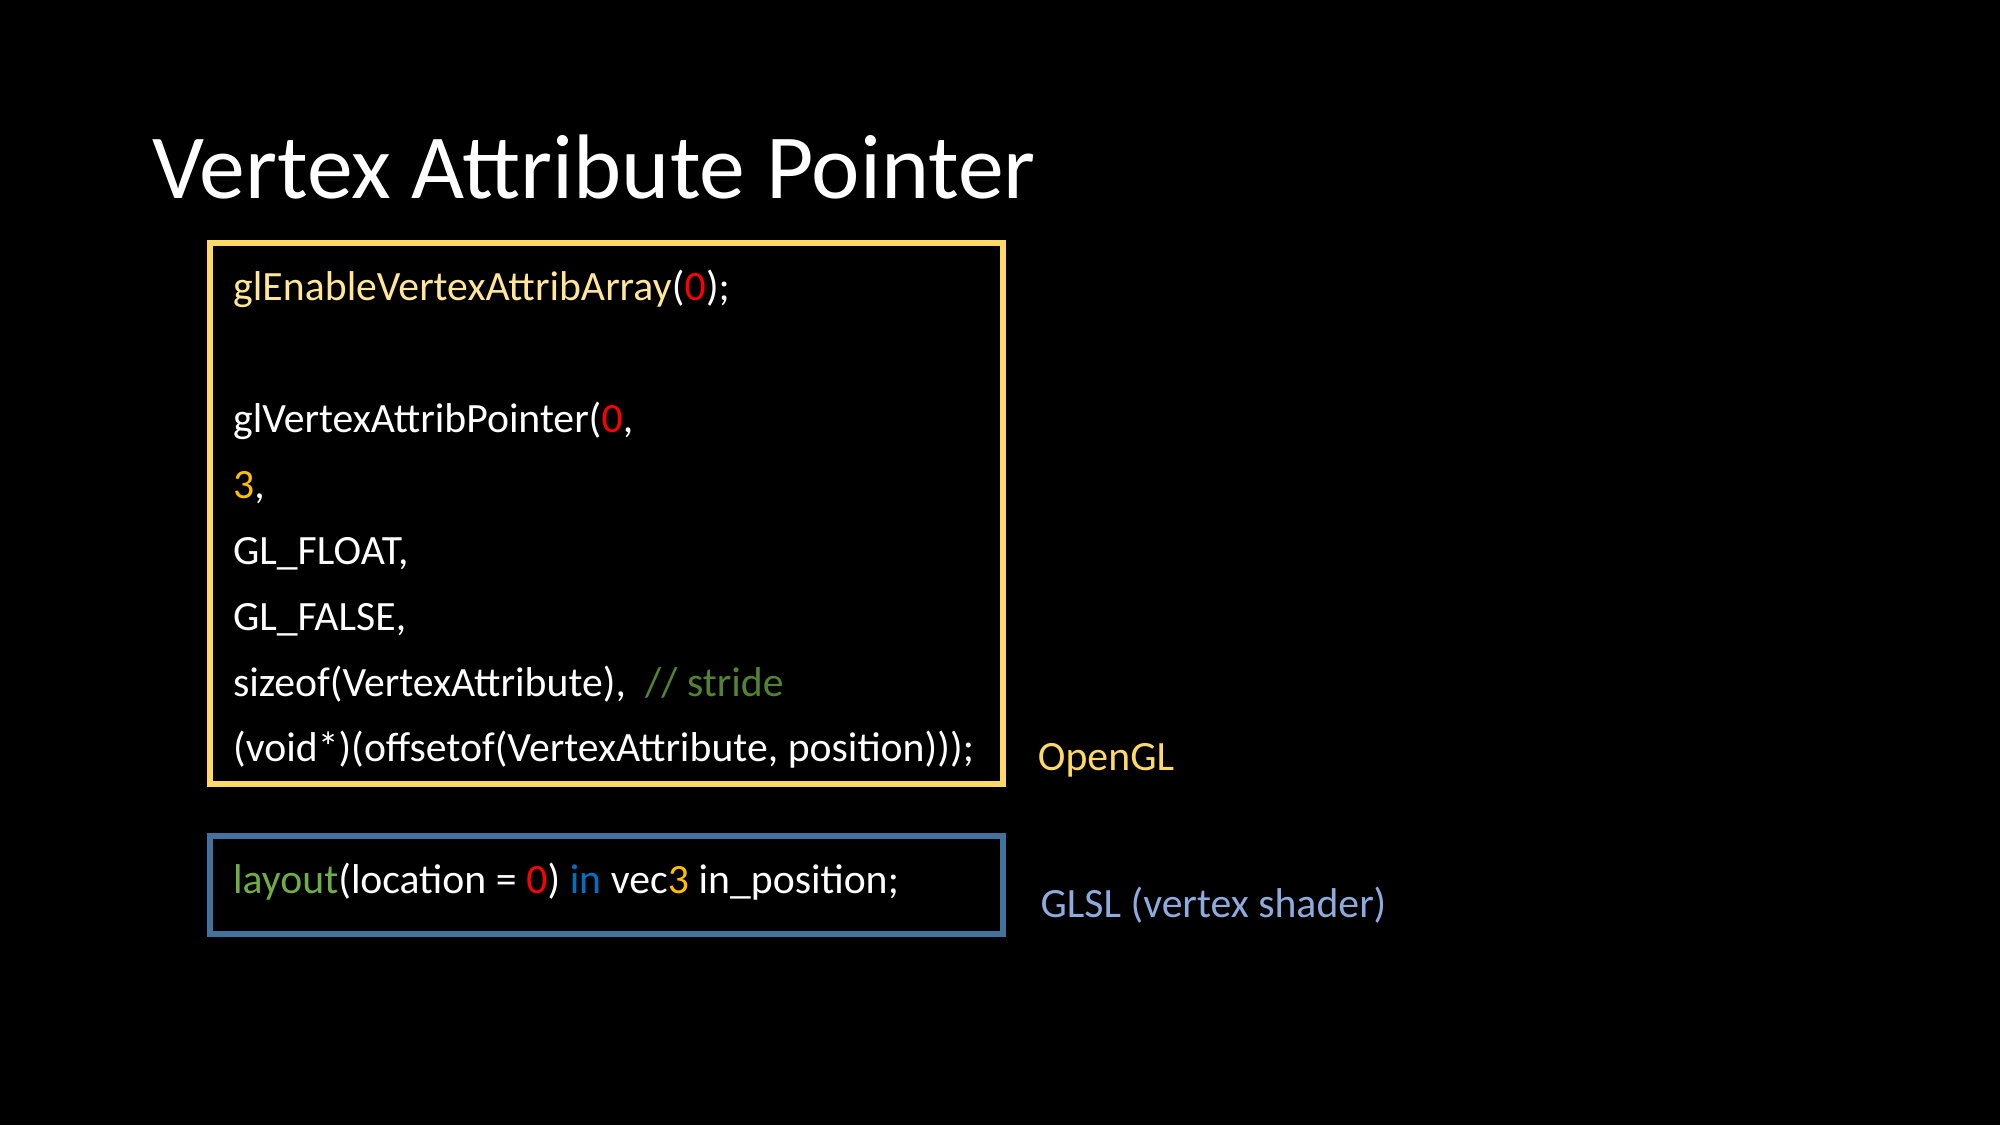

# Vertex Attribute Pointer

glEnableVertexAttribArray(0);

glVertexAttribPointer(0,
3,
GL_FLOAT,
GL_FALSE,
sizeof(VertexAttribute),  // stride
(void*)(offsetof(VertexAttribute, position)));

layout(location = 0) in vec3 in_position;
OpenGL

GLSL (vertex shader)